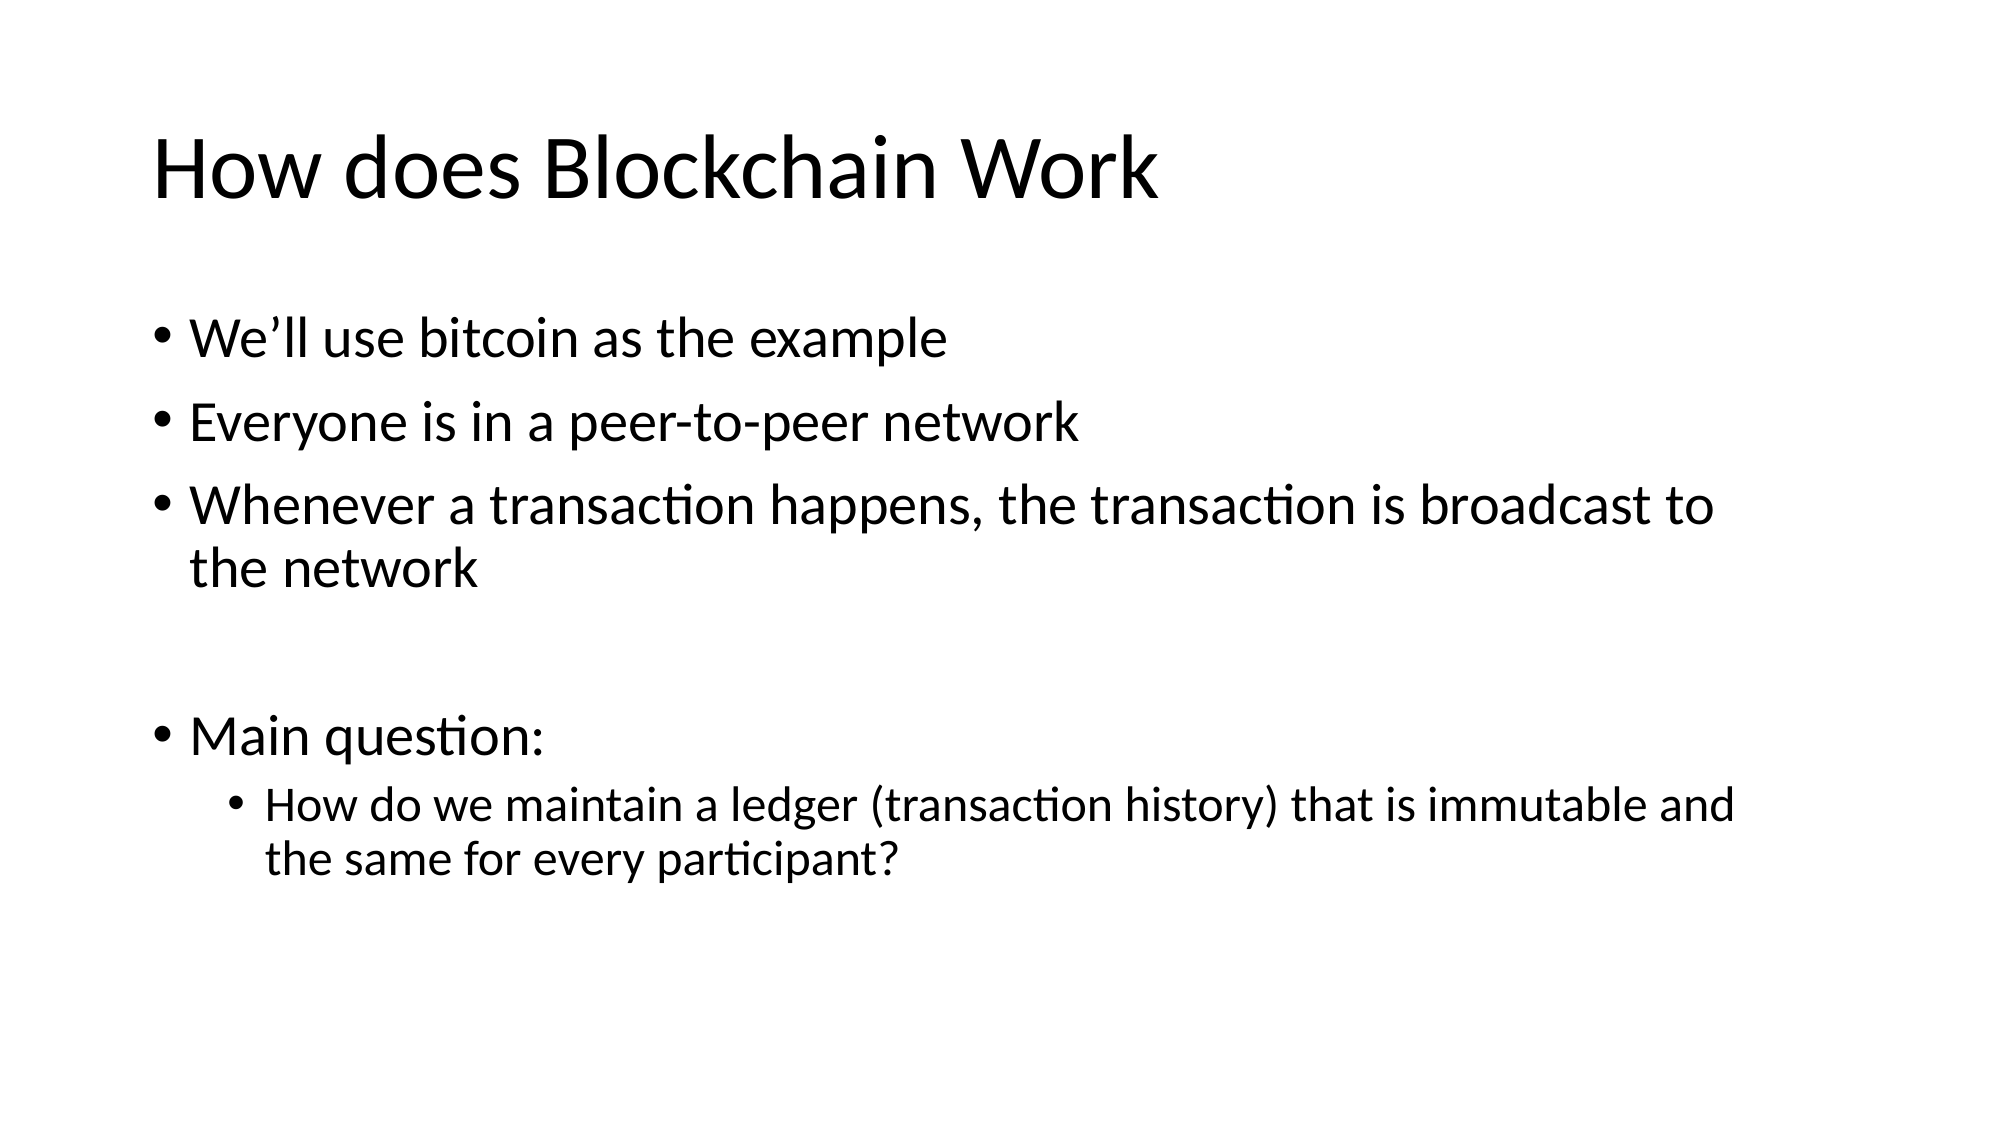

# How does Blockchain Work
We’ll use bitcoin as the example
Everyone is in a peer-to-peer network
Whenever a transaction happens, the transaction is broadcast to the network

Main question:
How do we maintain a ledger (transaction history) that is immutable and the same for every participant?